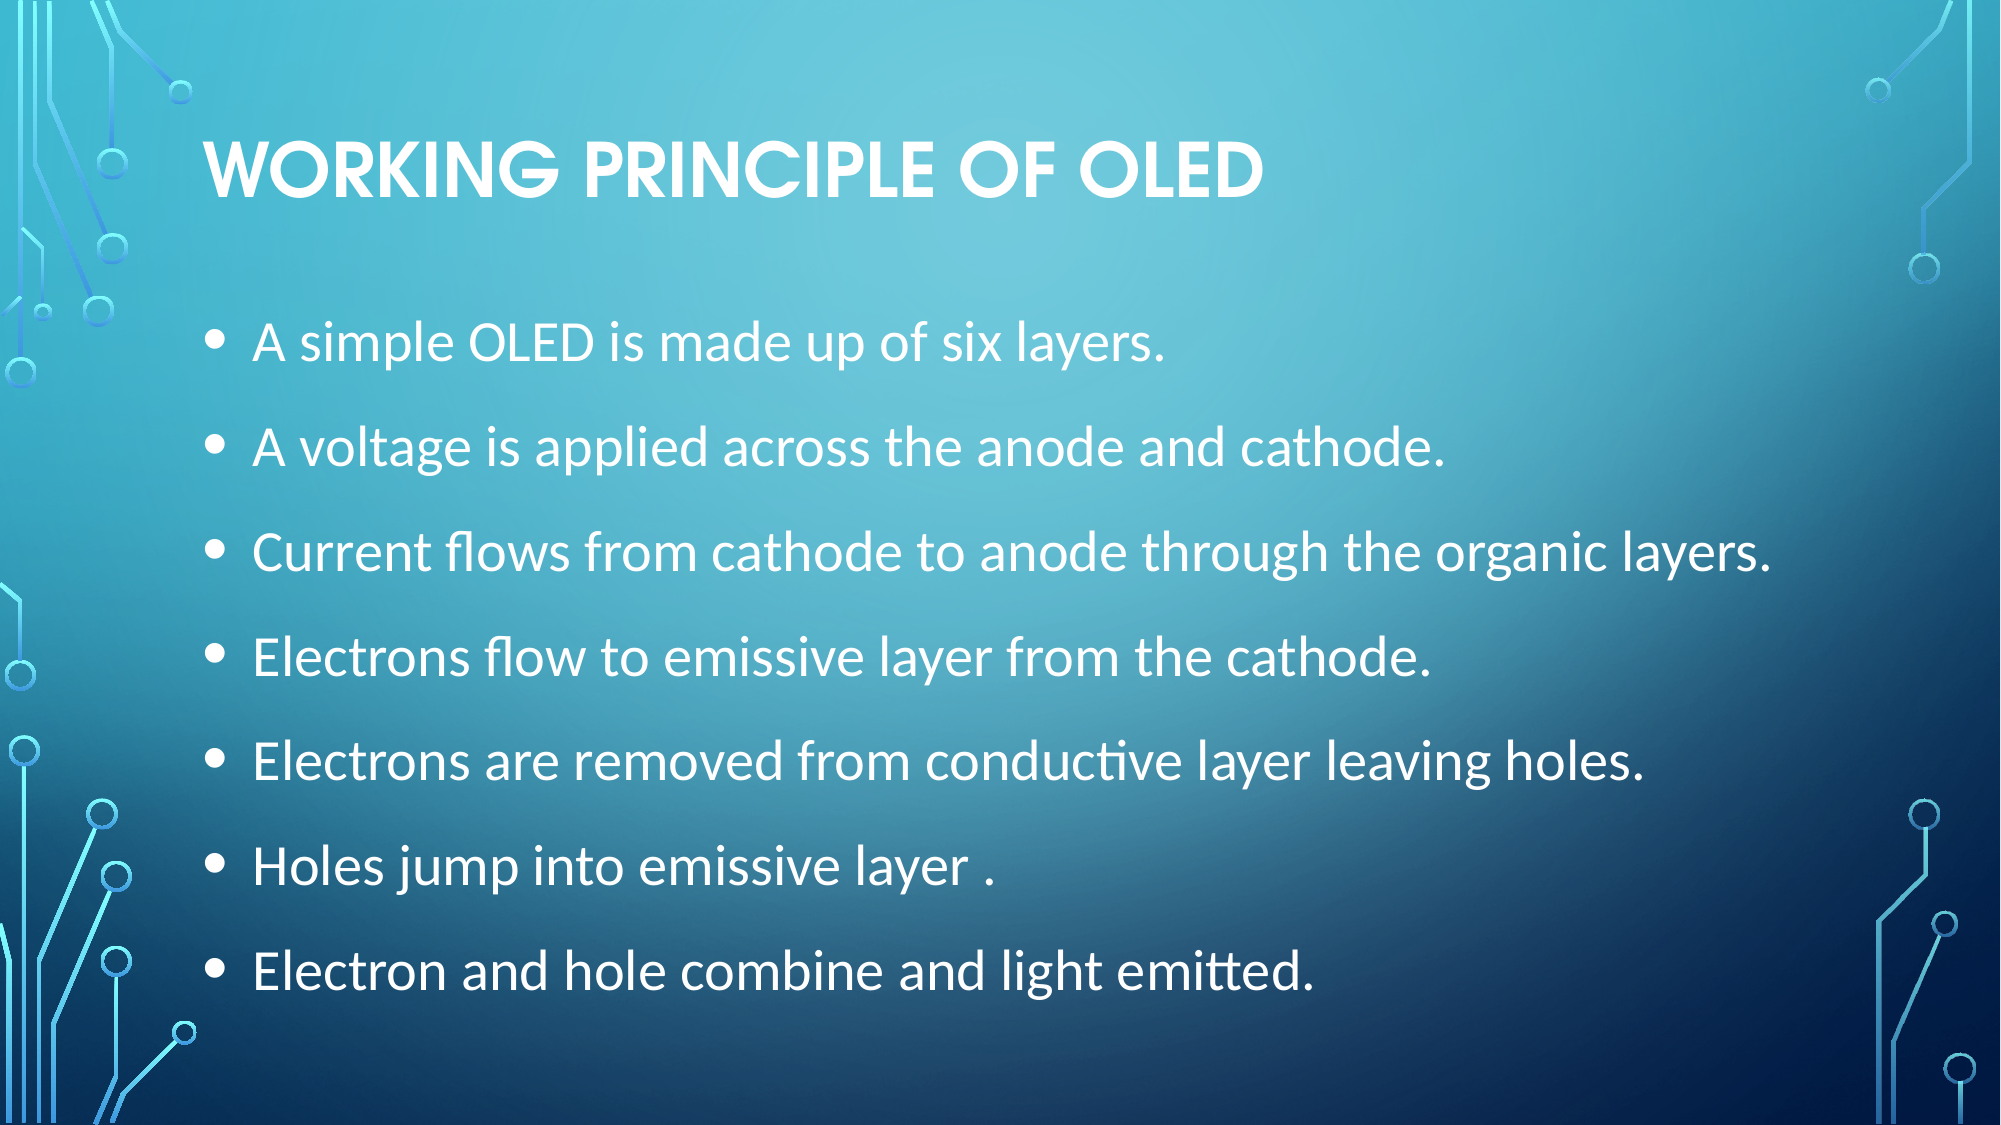

# Working principle of OLED
 A simple OLED is made up of six layers.
 A voltage is applied across the anode and cathode.
 Current flows from cathode to anode through the organic layers.
 Electrons flow to emissive layer from the cathode.
 Electrons are removed from conductive layer leaving holes.
 Holes jump into emissive layer .
 Electron and hole combine and light emitted.